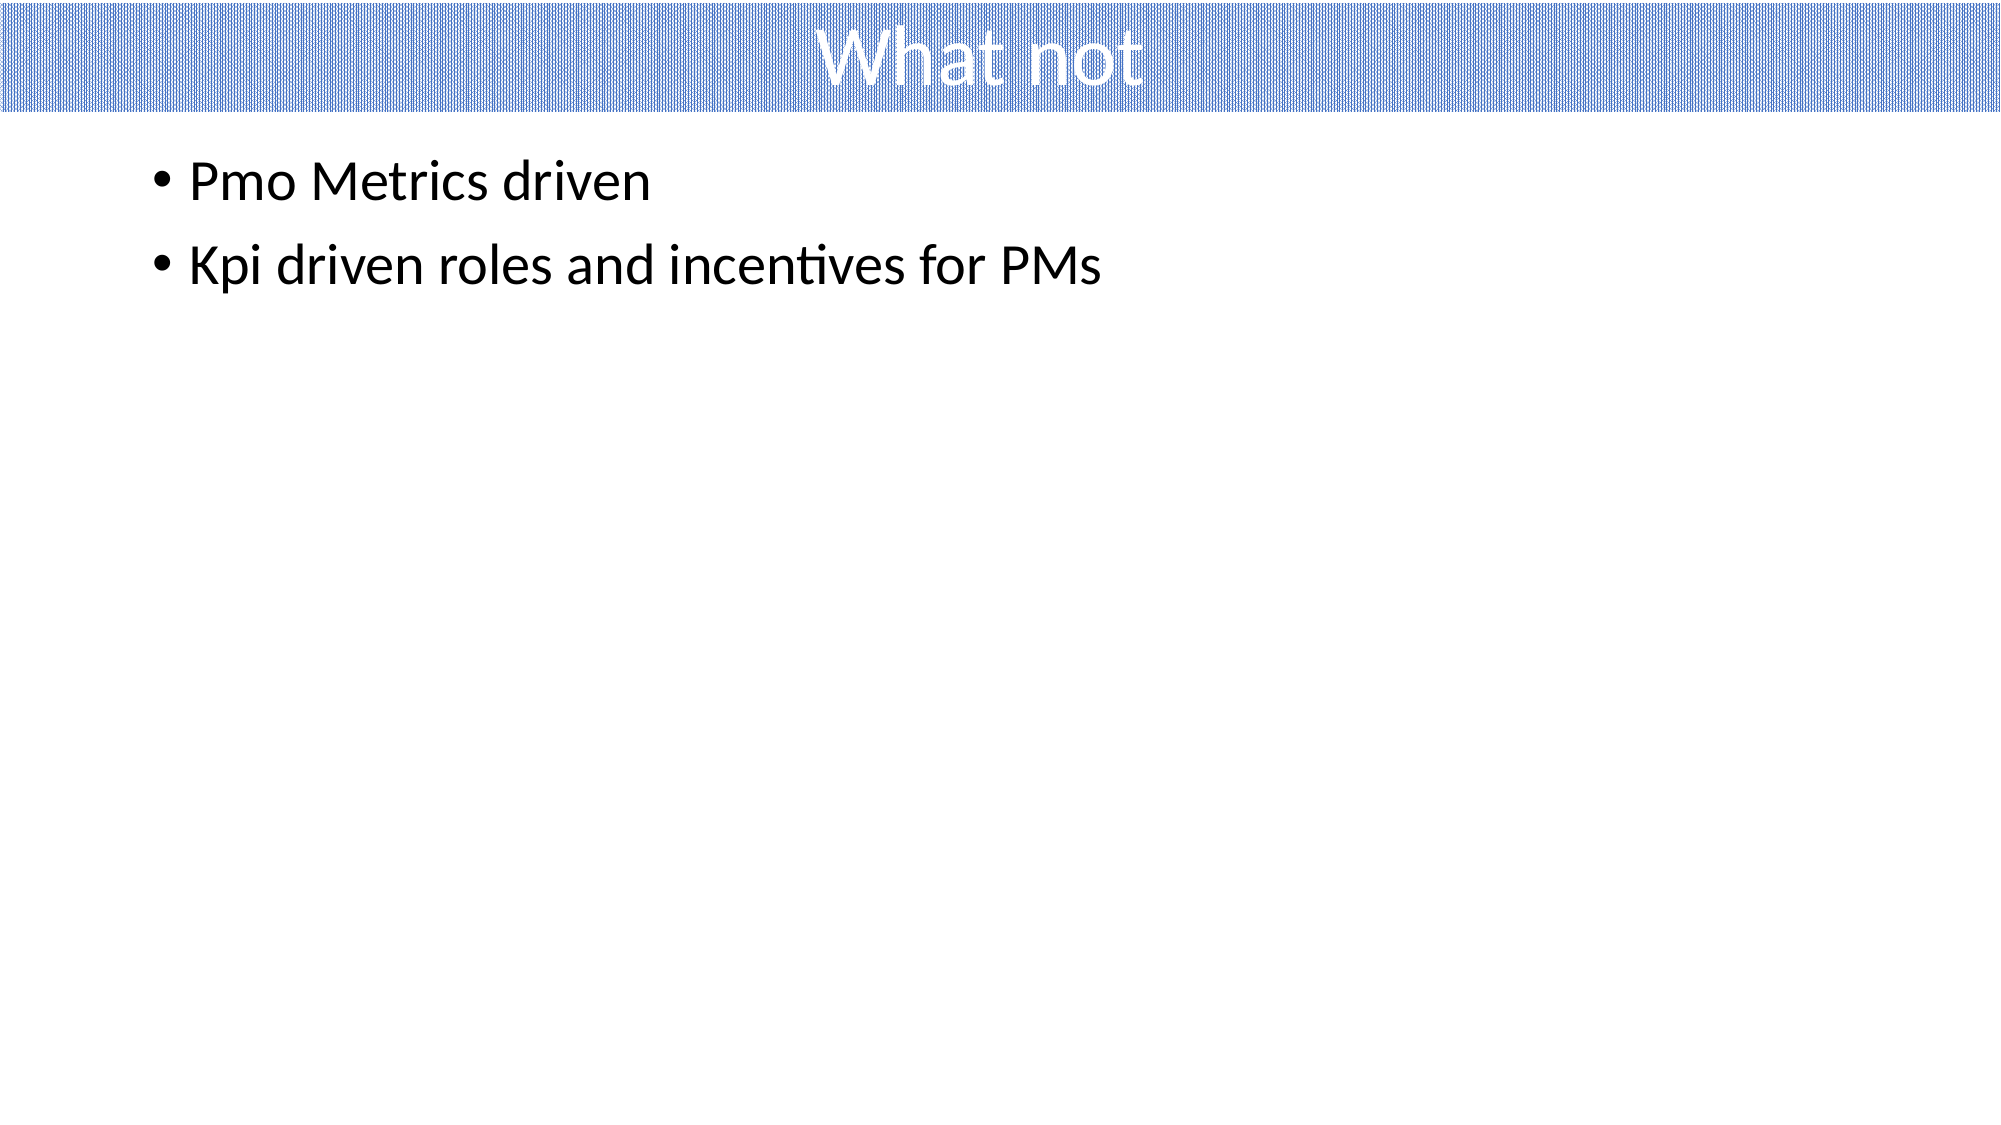

# What not
Pmo Metrics driven
Kpi driven roles and incentives for PMs